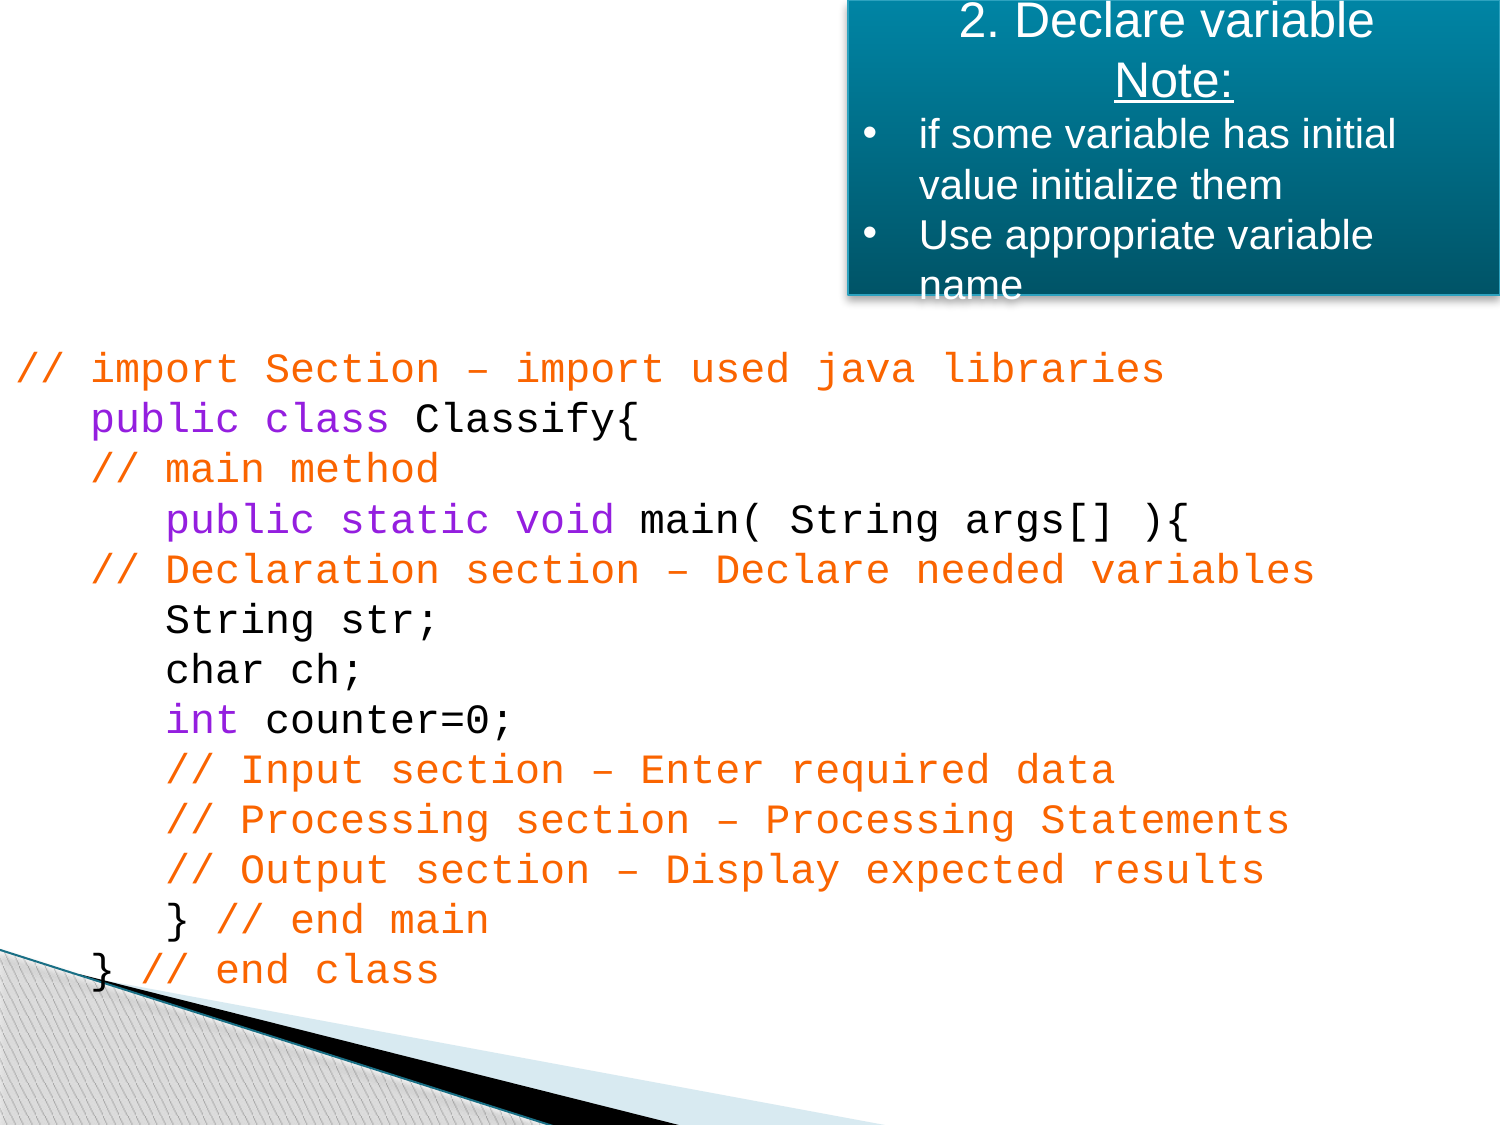

2. Declare variable
Note:
if some variable has initial value initialize them
Use appropriate variable name
// import Section – import used java libraries
   public class Classify{
   // main method
      public static void main( String args[] ){
   // Declaration section – Declare needed variables
      String str;
      char ch;
      int counter=0;
      // Input section – Enter required data
      // Processing section – Processing Statements
      // Output section – Display expected results
      } // end main
   } // end class